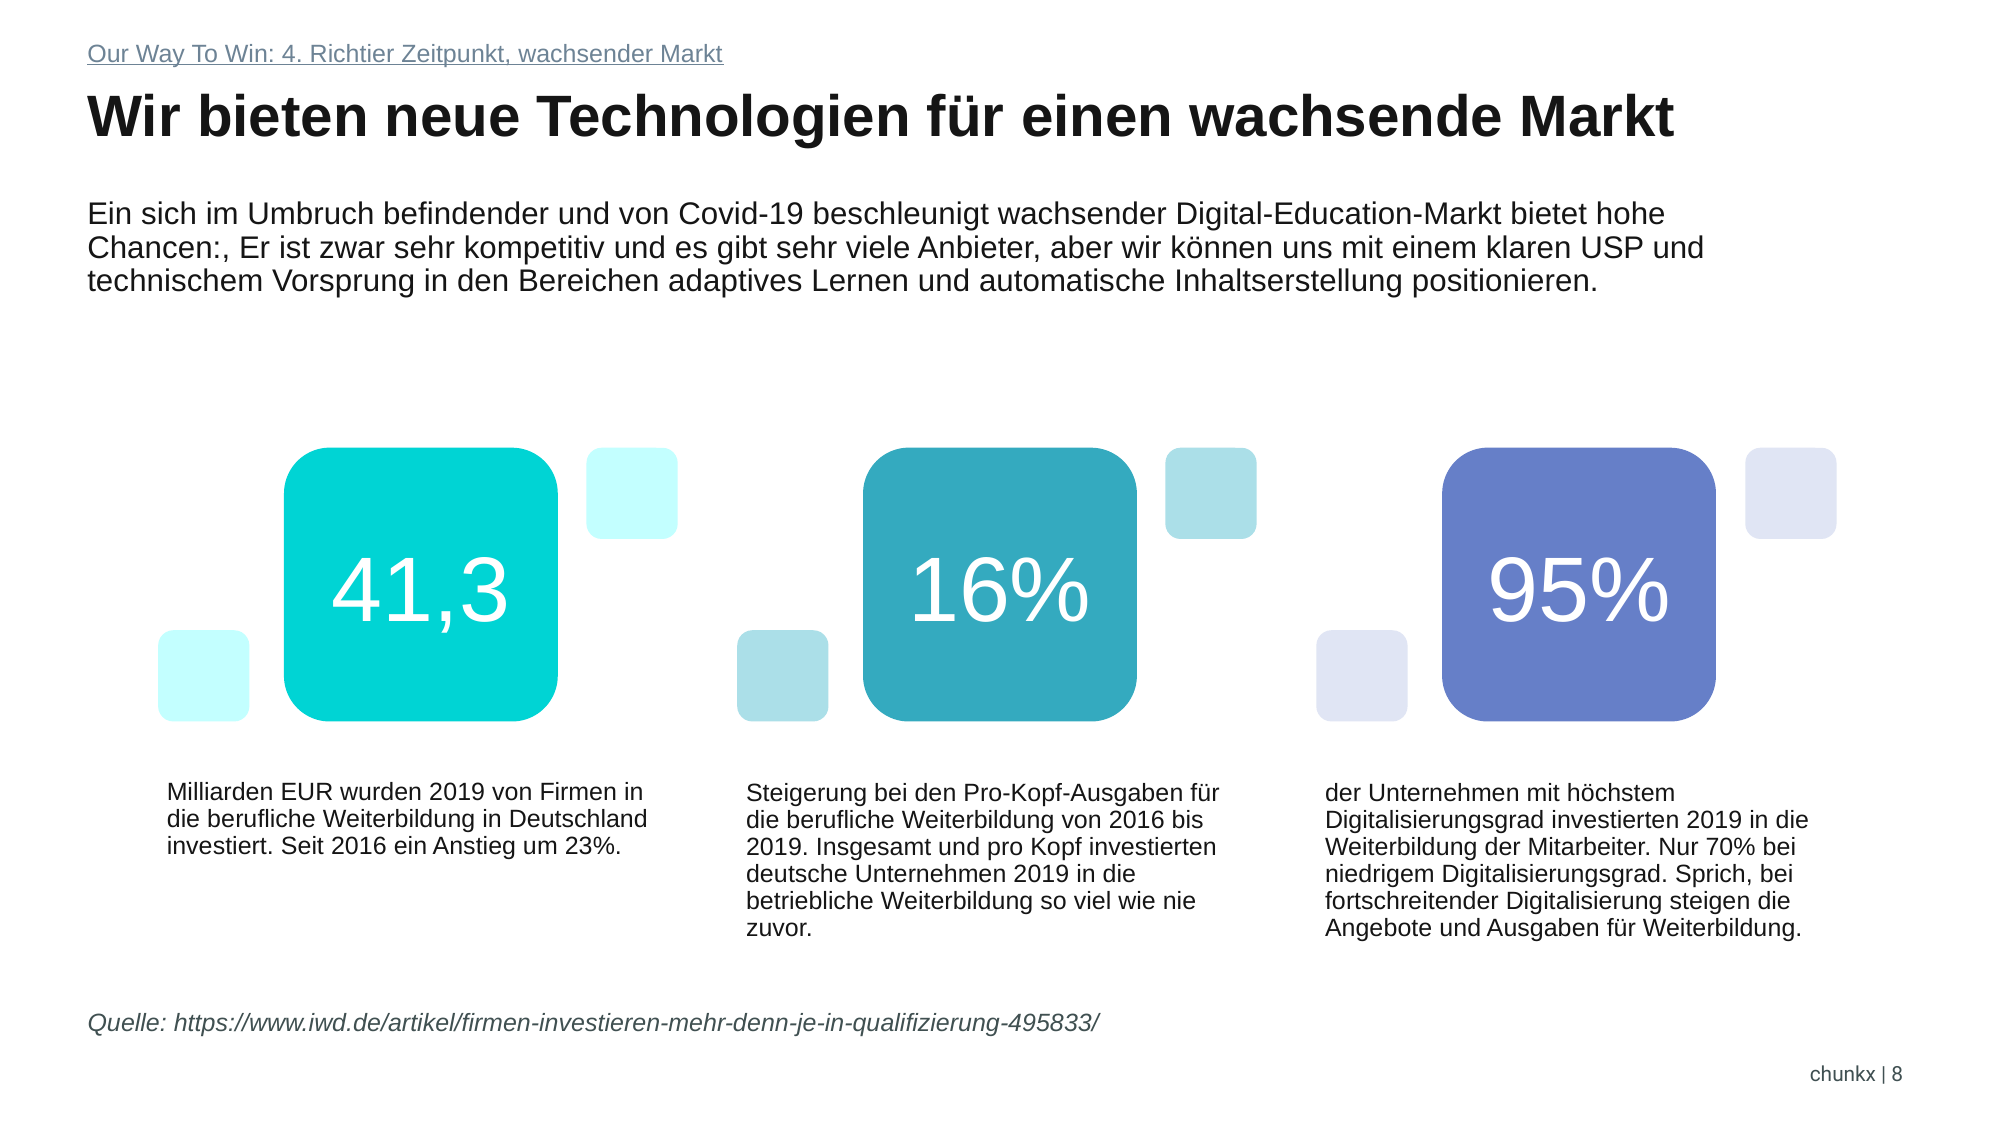

Our Way To Win: 4. Richtier Zeitpunkt, wachsender Markt
Wir bieten neue Technologien für einen wachsende Markt
Ein sich im Umbruch befindender und von Covid-19 beschleunigt wachsender Digital-Education-Markt bietet hohe Chancen:, Er ist zwar sehr kompetitiv und es gibt sehr viele Anbieter, aber wir können uns mit einem klaren USP und technischem Vorsprung in den Bereichen adaptives Lernen und automatische Inhaltserstellung positionieren.
41,3
16%
95%

Milliarden EUR wurden 2019 von Firmen in die berufliche Weiterbildung in Deutschland investiert. Seit 2016 ein Anstieg um 23%.
Steigerung bei den Pro-Kopf-Ausgaben für die berufliche Weiterbildung von 2016 bis 2019. Insgesamt und pro Kopf investierten deutsche Unternehmen 2019 in die betriebliche Weiterbildung so viel wie nie zuvor.
der Unternehmen mit höchstem Digitalisierungsgrad investierten 2019 in die Weiterbildung der Mitarbeiter. Nur 70% bei niedrigem Digitalisierungsgrad. Sprich, bei fortschreitender Digitalisierung steigen die Angebote und Ausgaben für Weiterbildung.
Quelle: https://www.iwd.de/artikel/firmen-investieren-mehr-denn-je-in-qualifizierung-495833/
chunkx | 8